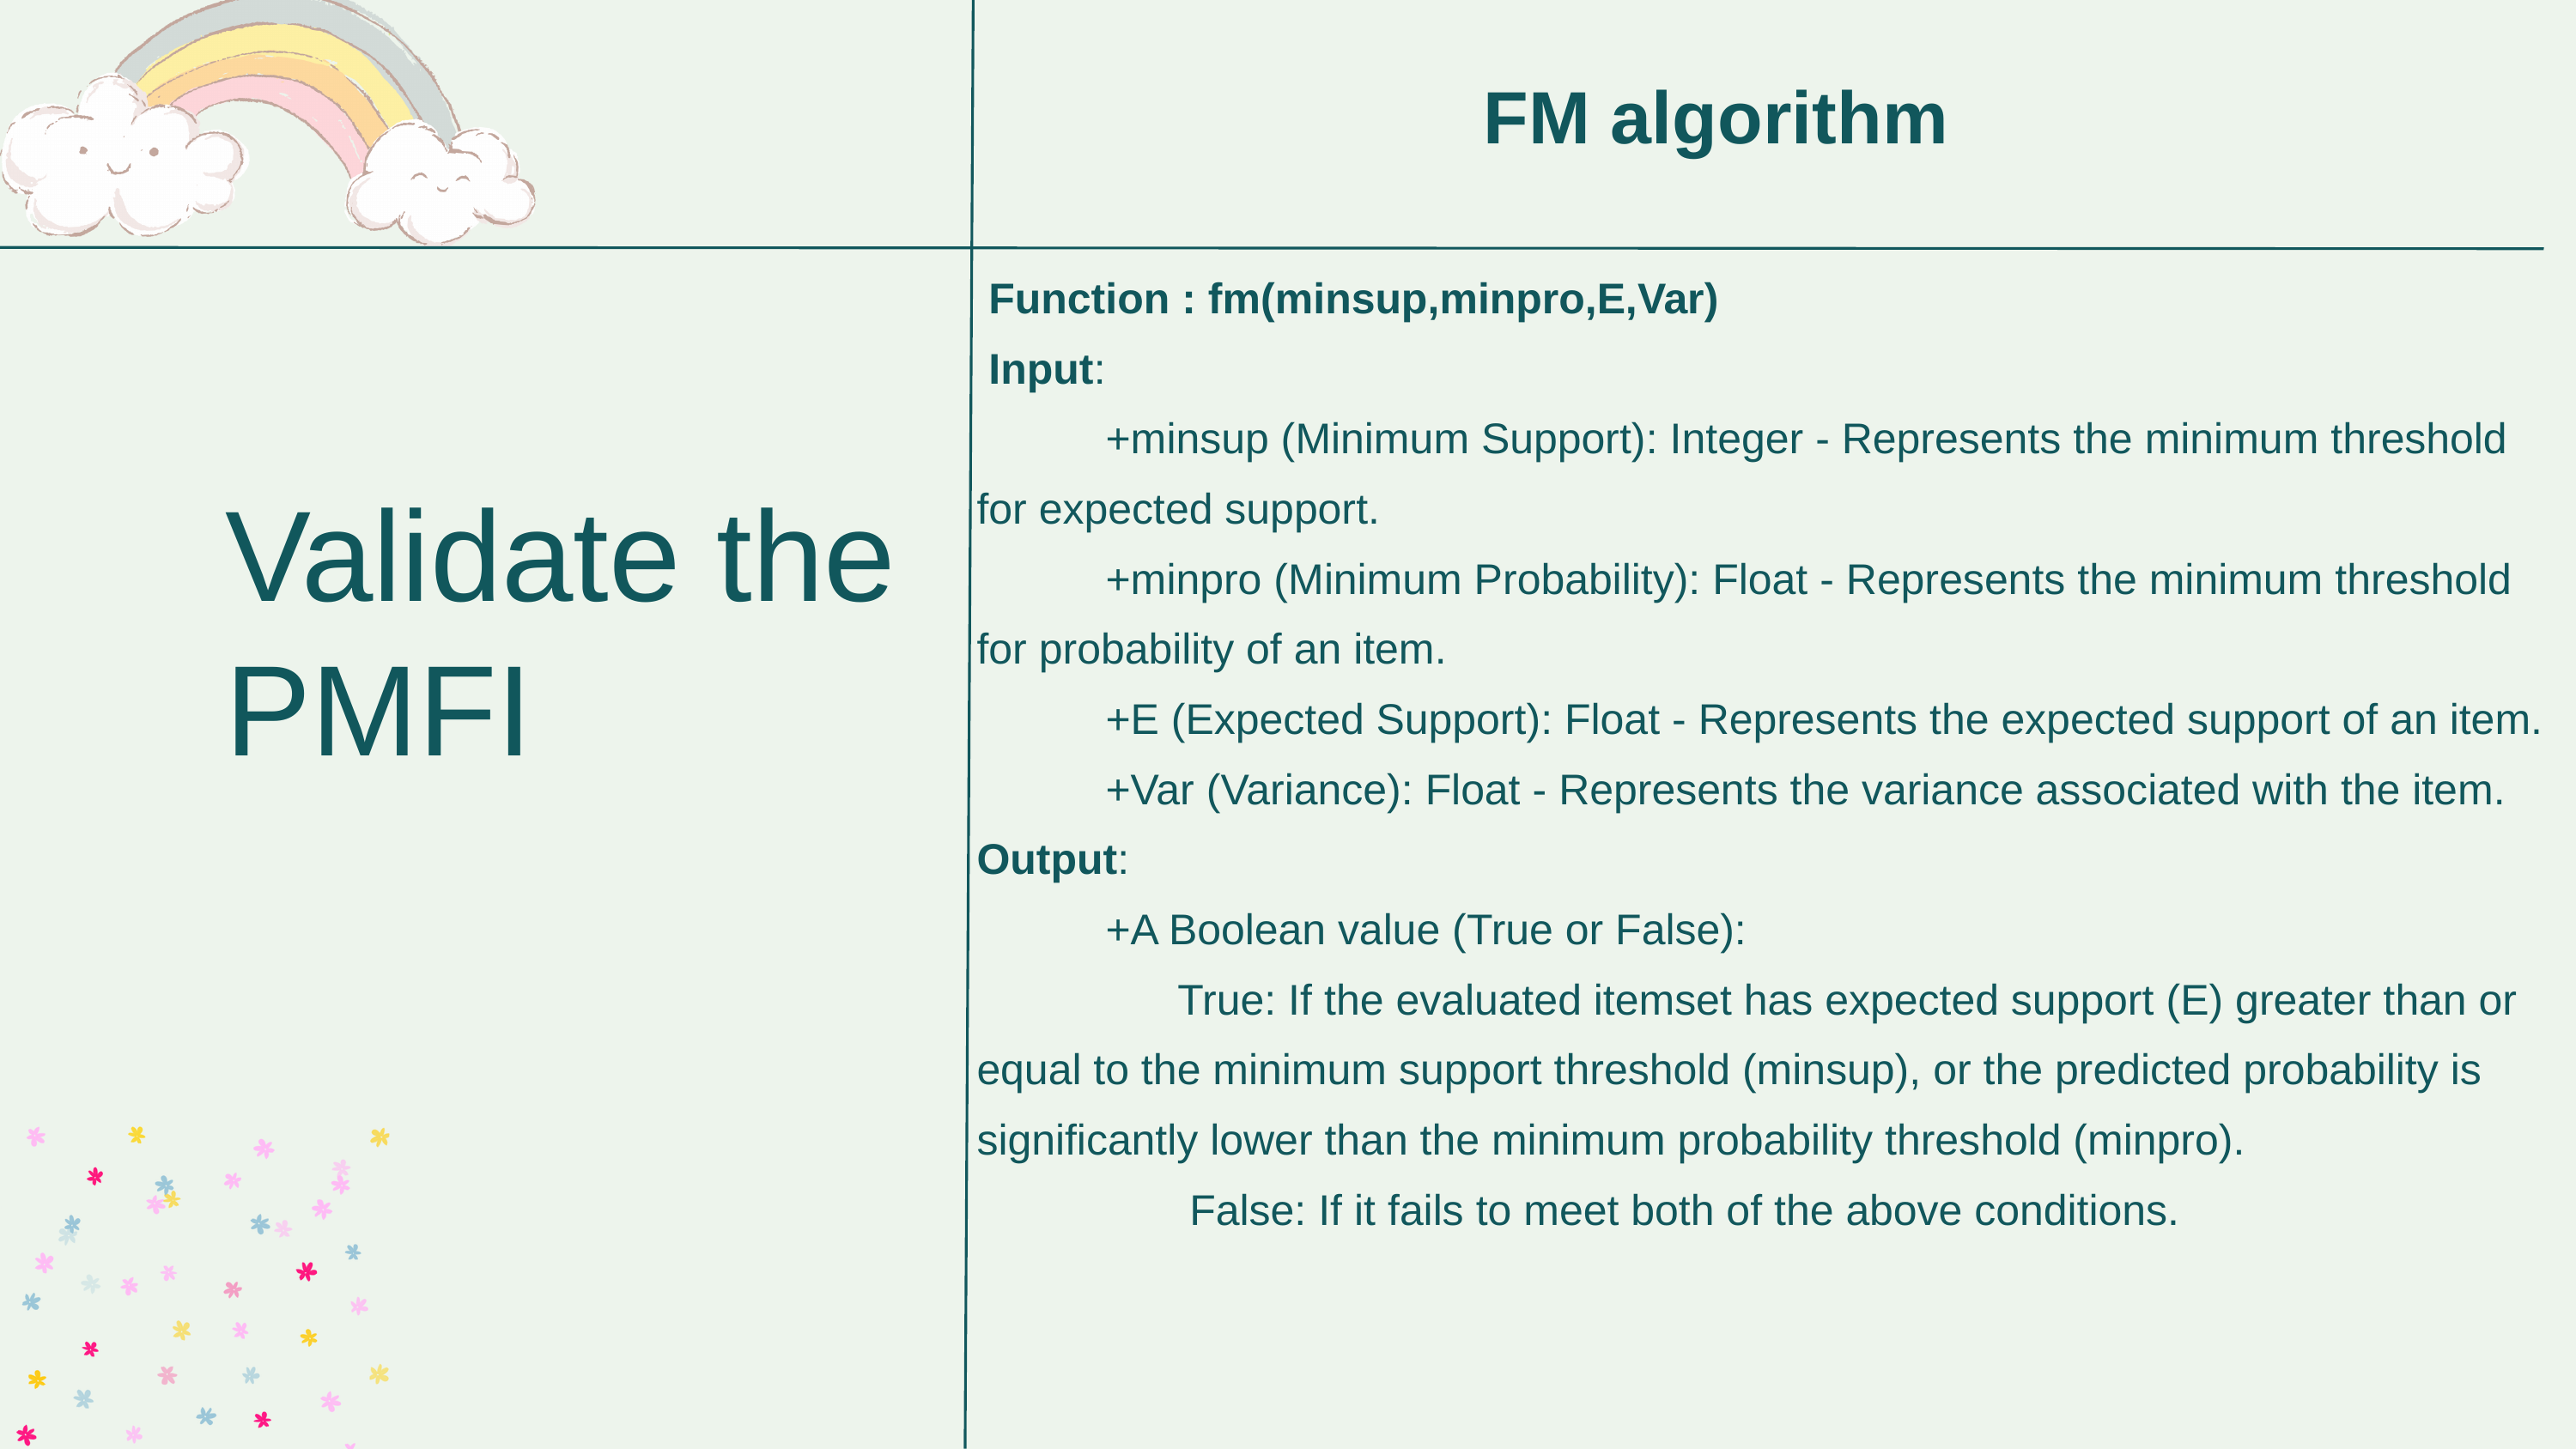

FM algorithm

 Function : fm(minsup,minpro,E,Var)
 Input:
    	+minsup (Minimum Support): Integer - Represents the minimum threshold for expected support.
    	+minpro (Minimum Probability): Float - Represents the minimum threshold for probability of an item.
    	+E (Expected Support): Float - Represents the expected support of an item.
    	+Var (Variance): Float - Represents the variance associated with the item.
Output:
    	+A Boolean value (True or False):
      	      True: If the evaluated itemset has expected support (E) greater than or equal to the minimum support threshold (minsup), or the predicted probability is significantly lower than the minimum probability threshold (minpro).
      	       False: If it fails to meet both of the above conditions.

Validate the PMFI